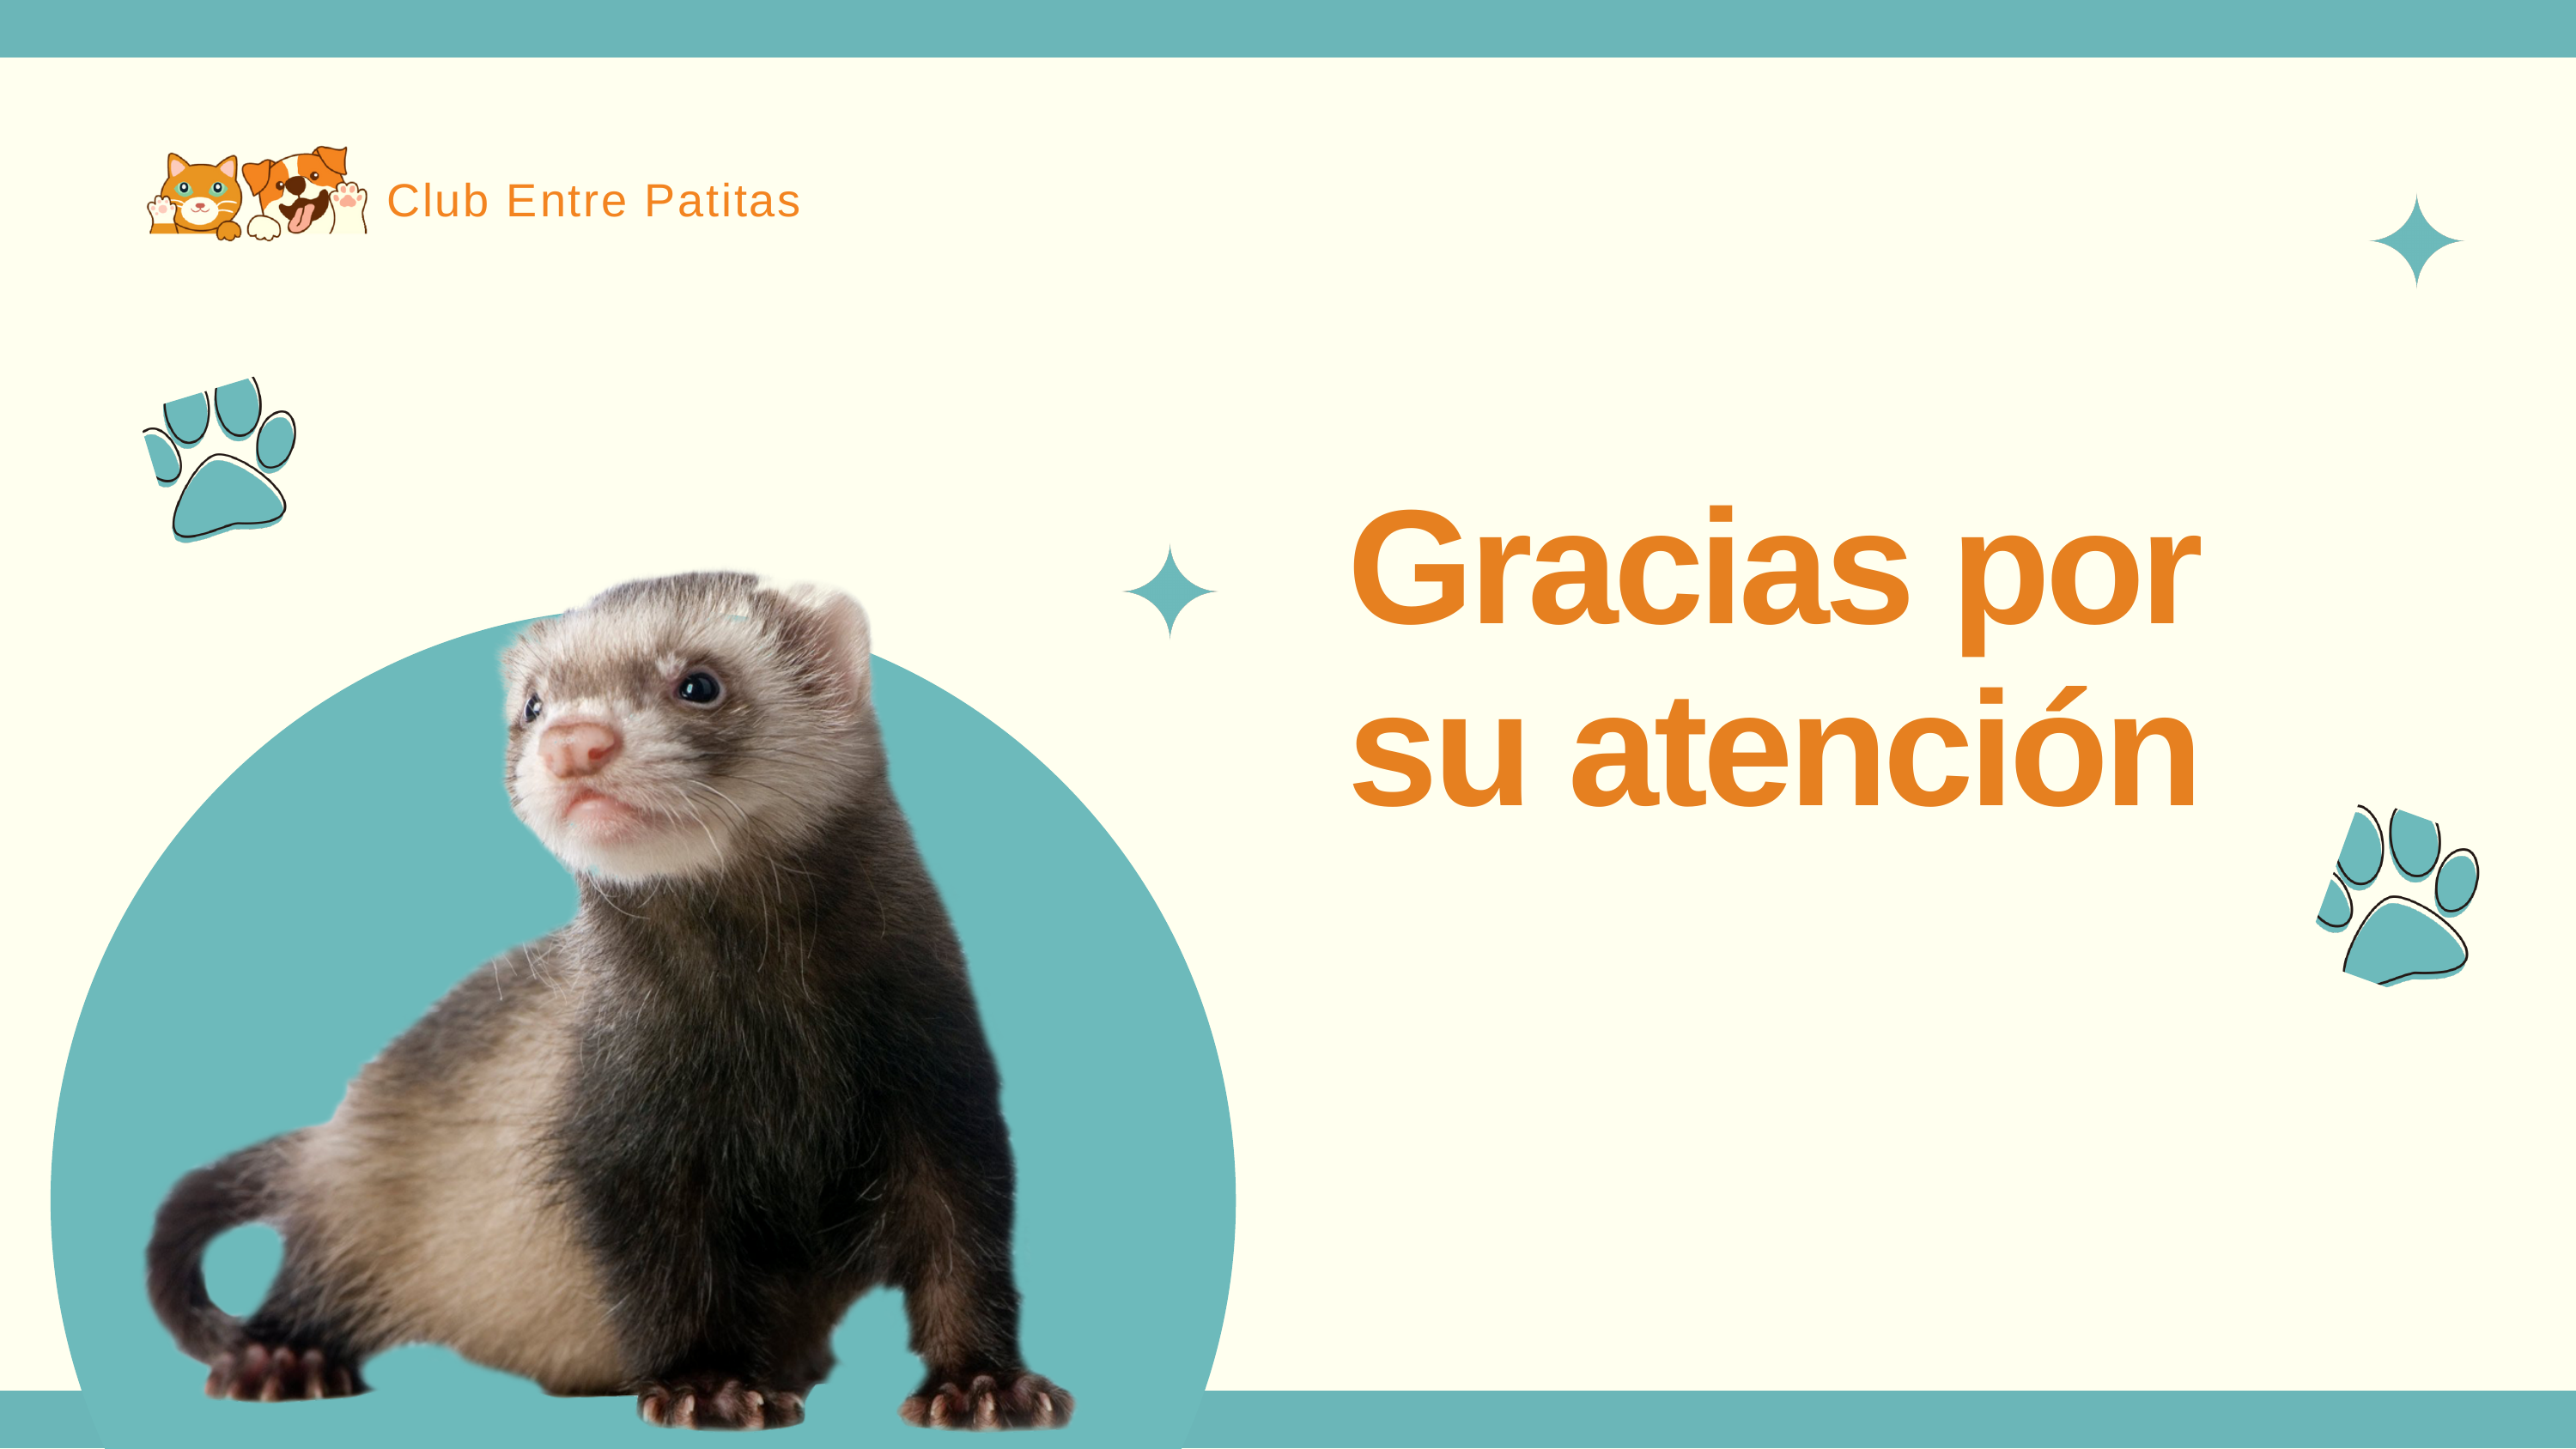

Club Entre Patitas

Gracias por su atención